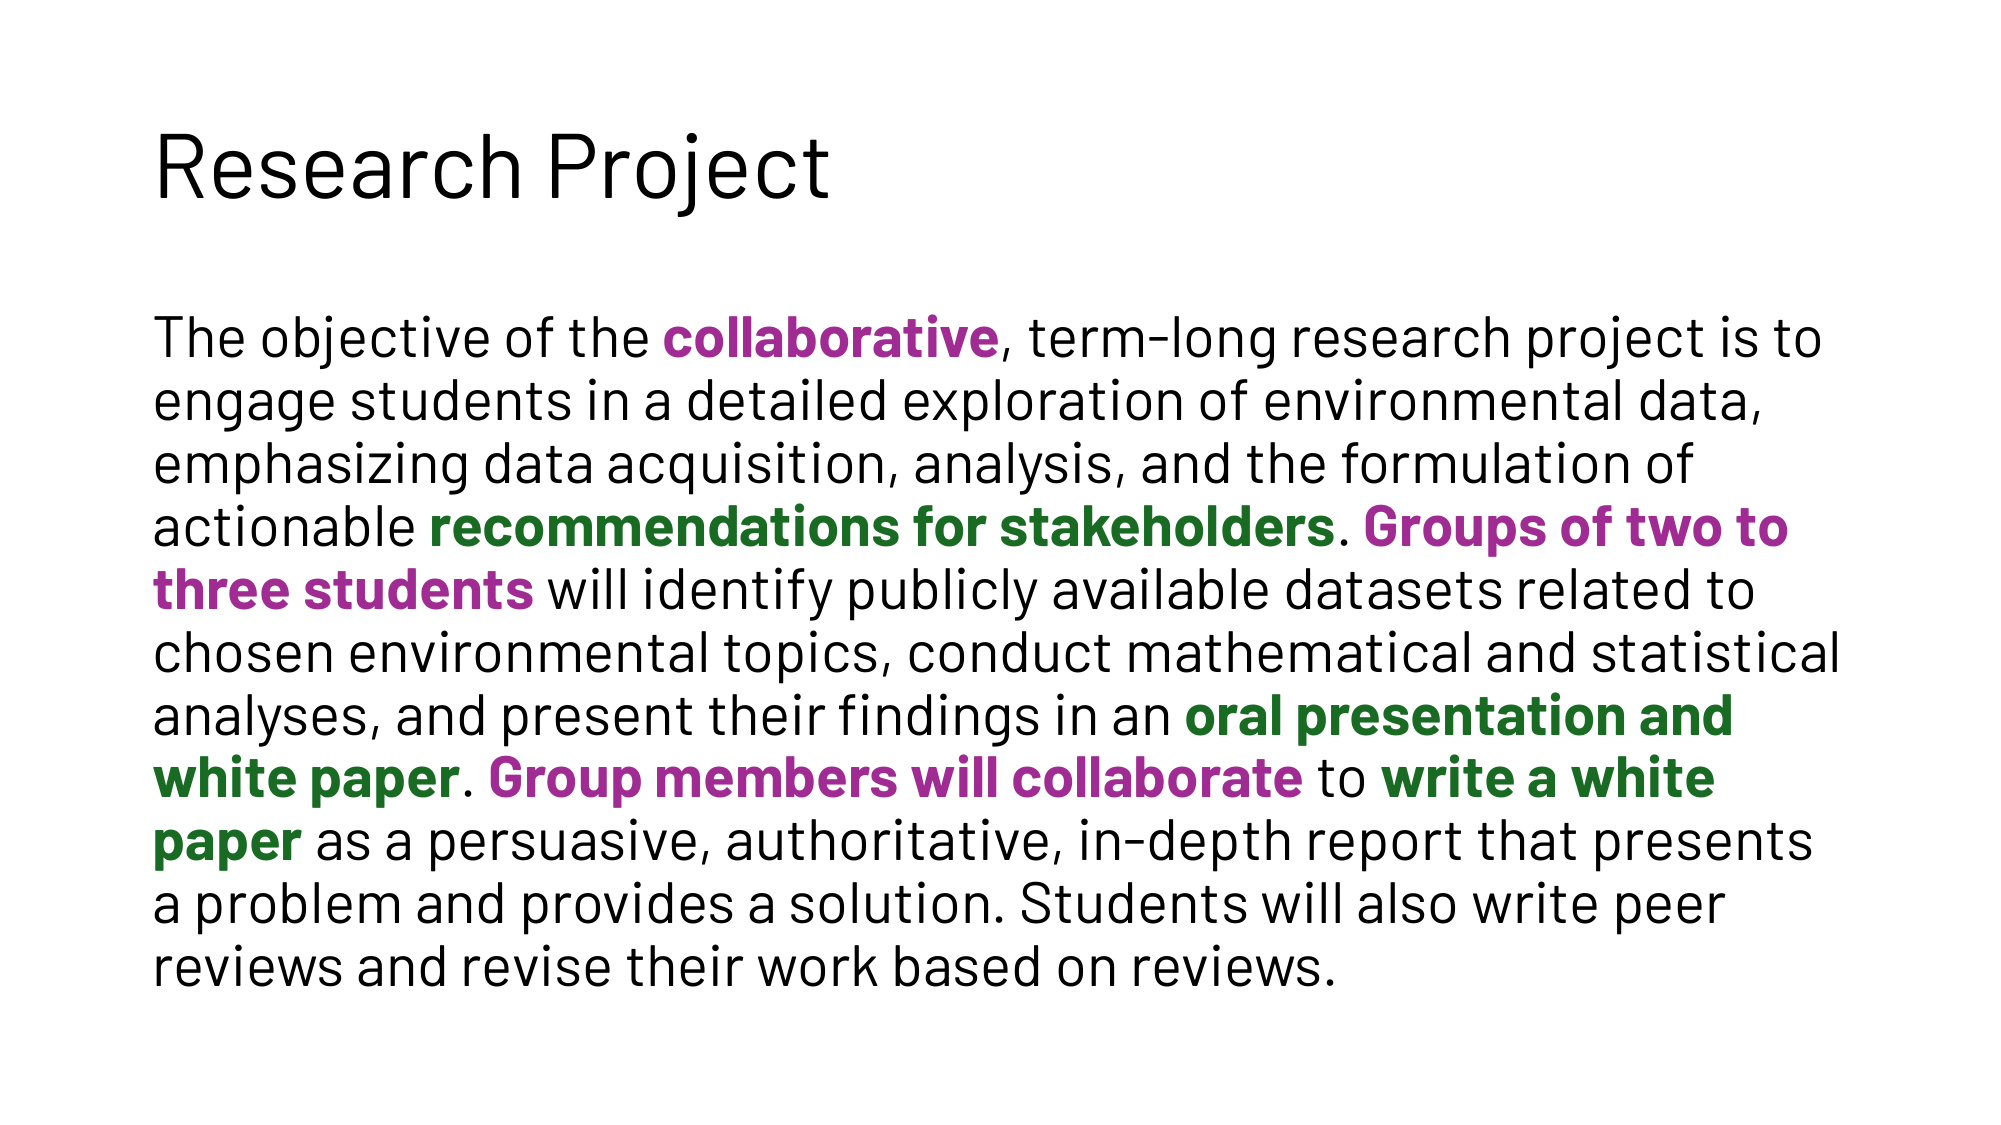

# Research Project
The objective of the collaborative, term-long research project is to engage students in a detailed exploration of environmental data, emphasizing data acquisition, analysis, and the formulation of actionable recommendations for stakeholders. Groups of two to three students will identify publicly available datasets related to chosen environmental topics, conduct mathematical and statistical analyses, and present their findings in an oral presentation and white paper. Group members will collaborate to write a white paper as a persuasive, authoritative, in-depth report that presents a problem and provides a solution. Students will also write peer reviews and revise their work based on reviews.